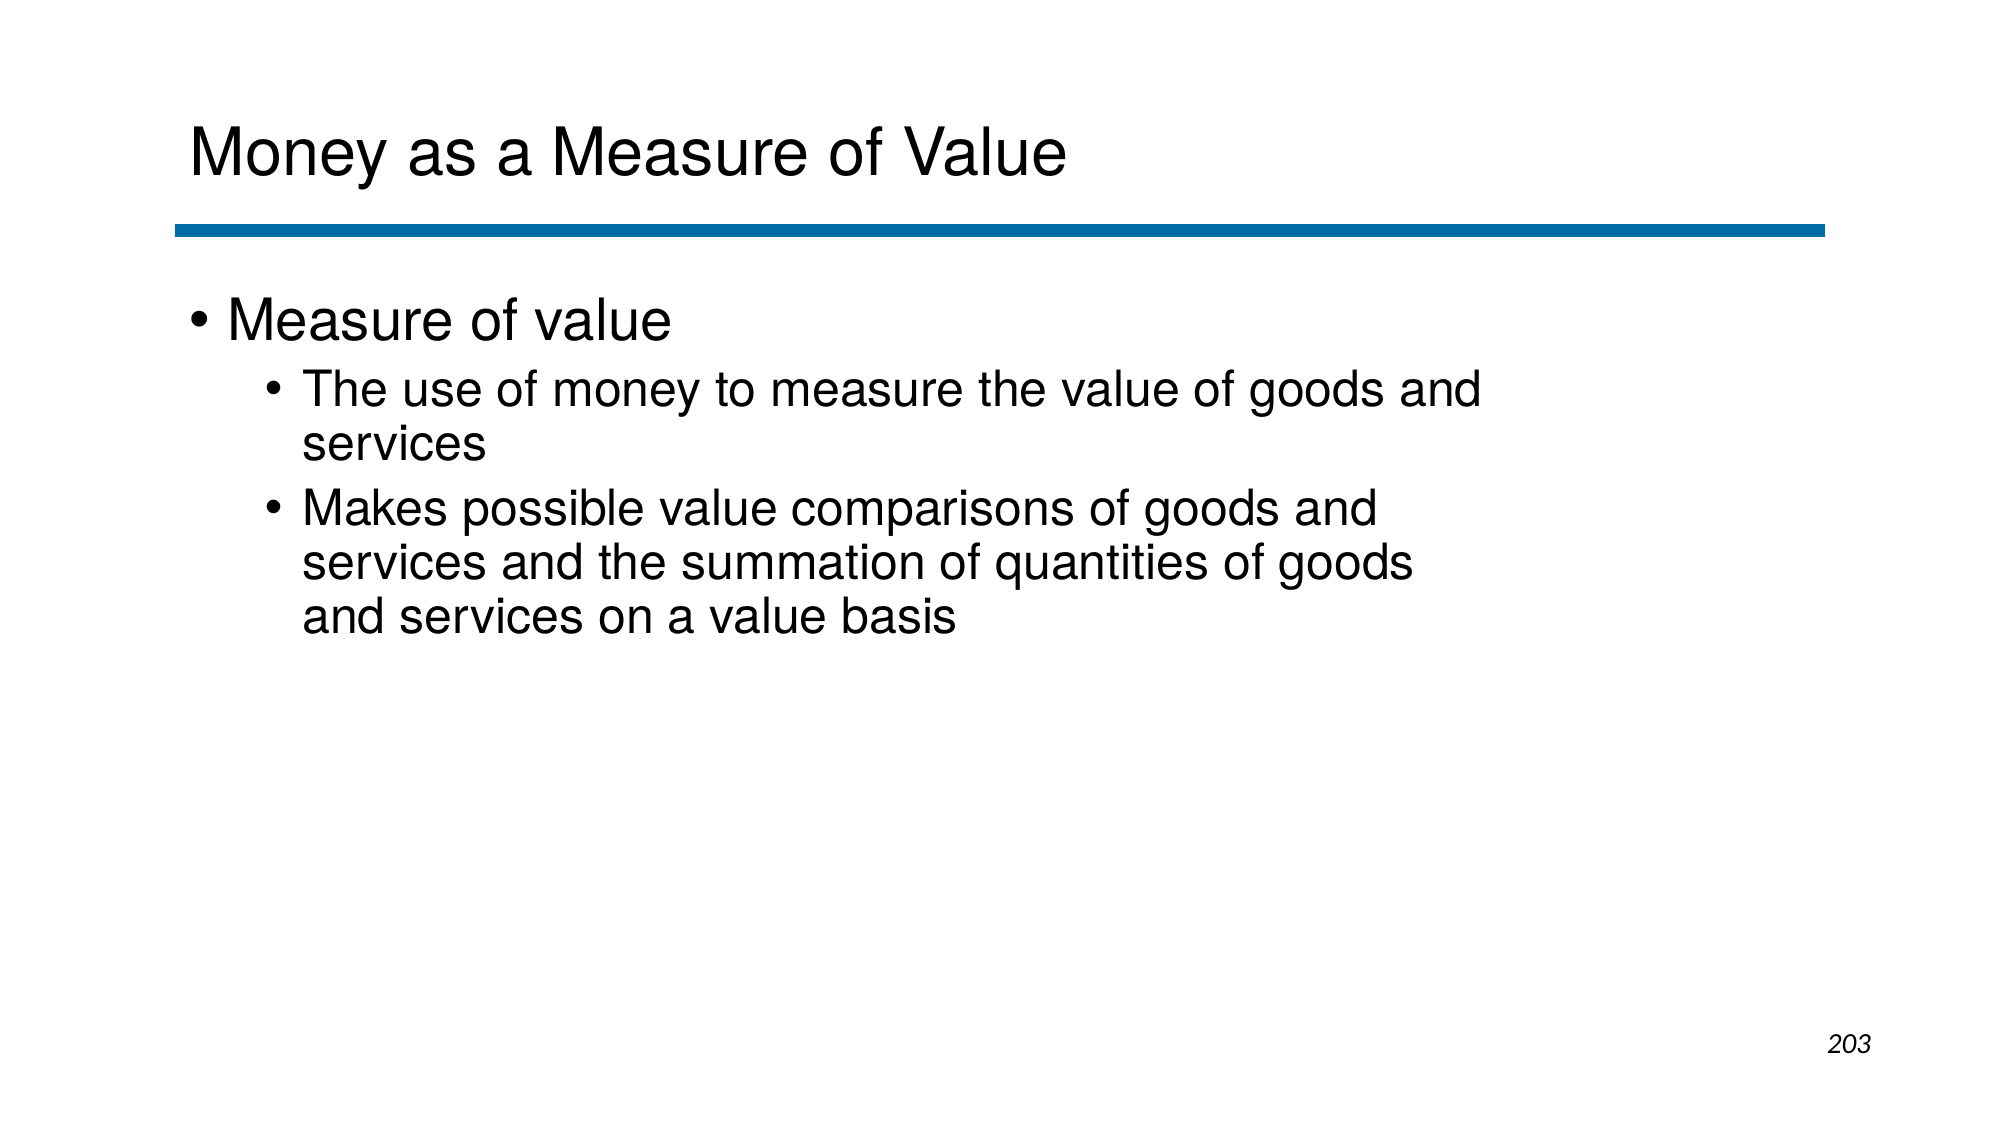

# Money as a Measure of Value
Measure of value
The use of money to measure the value of goods and services
Makes possible value comparisons of goods and services and the summation of quantities of goods and services on a value basis